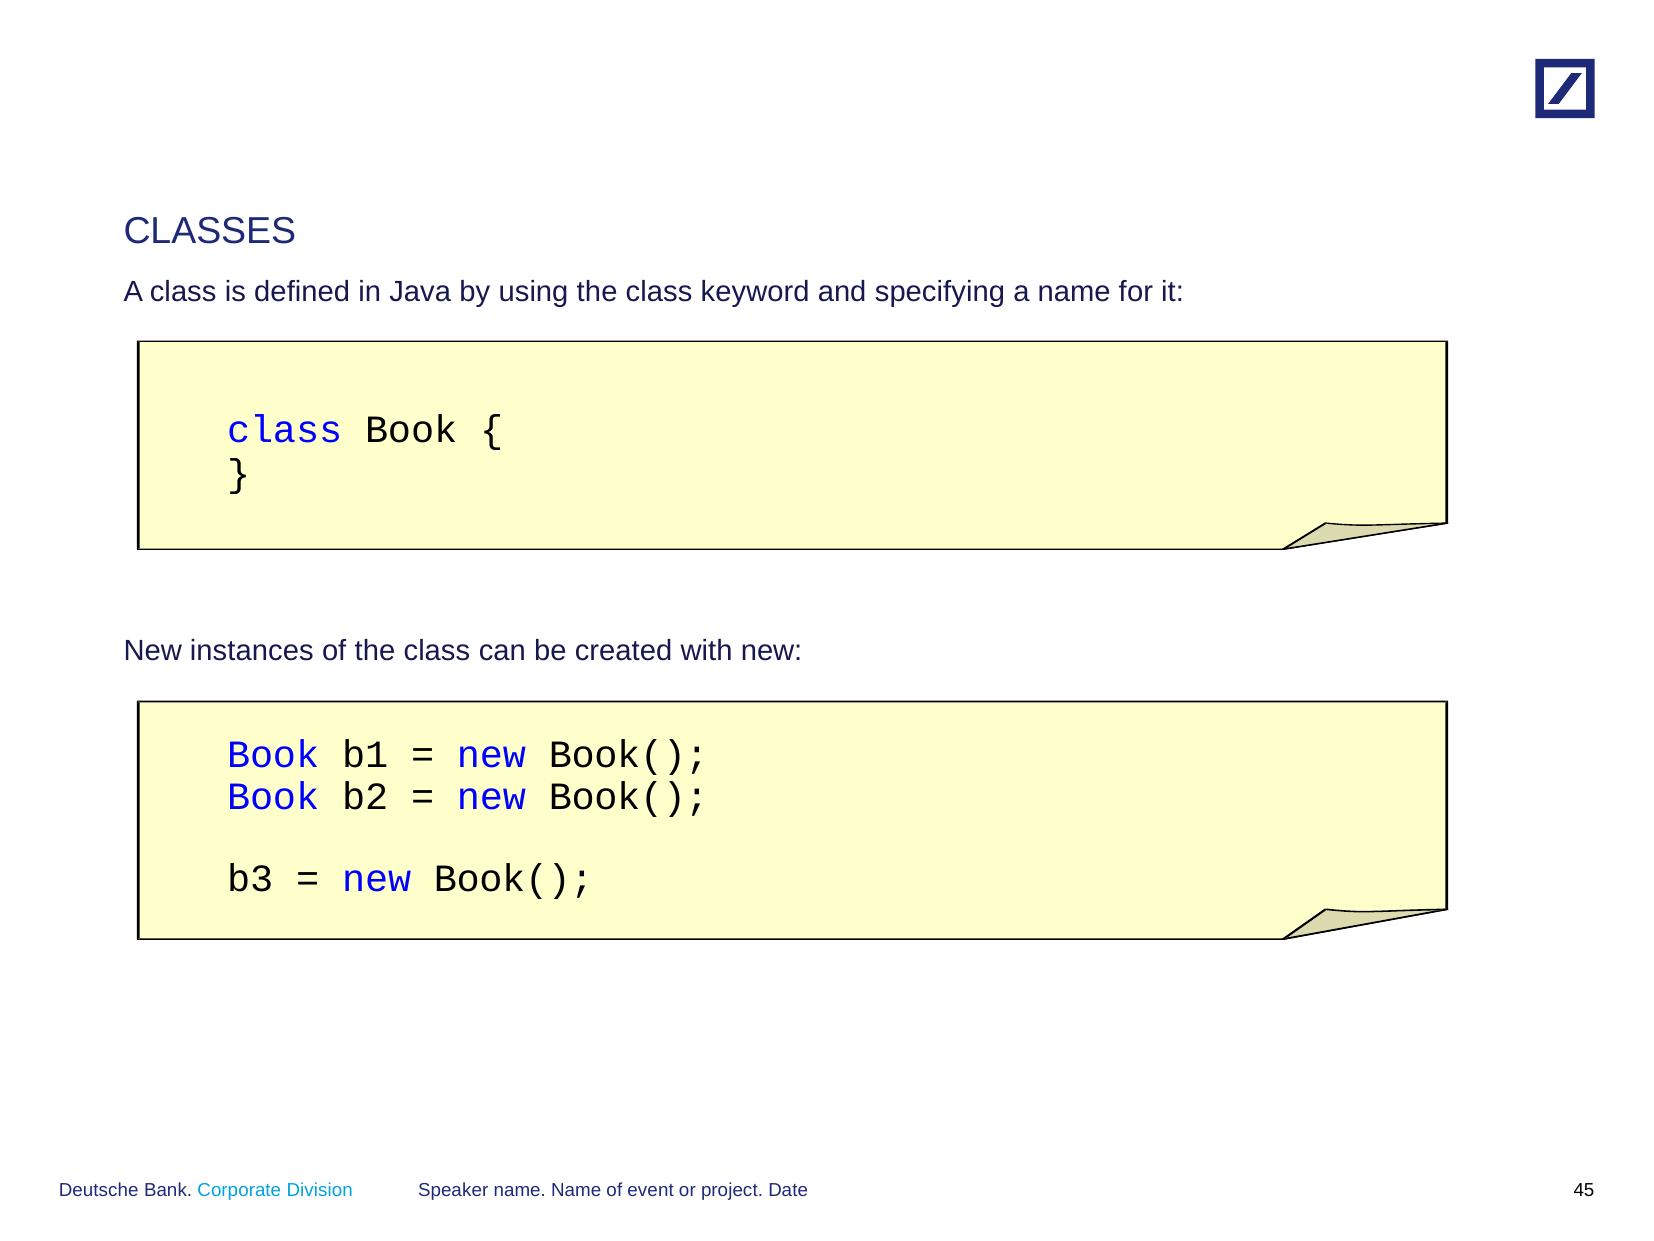

# CLASSES
A class is defined in Java by using the class keyword and specifying a name for it:

class Book {
}
New instances of the class can be created with new:

Book b1 = new Book(); Book b2 = new Book();
b3 = new Book();
Speaker name. Name of event or project. Date
45